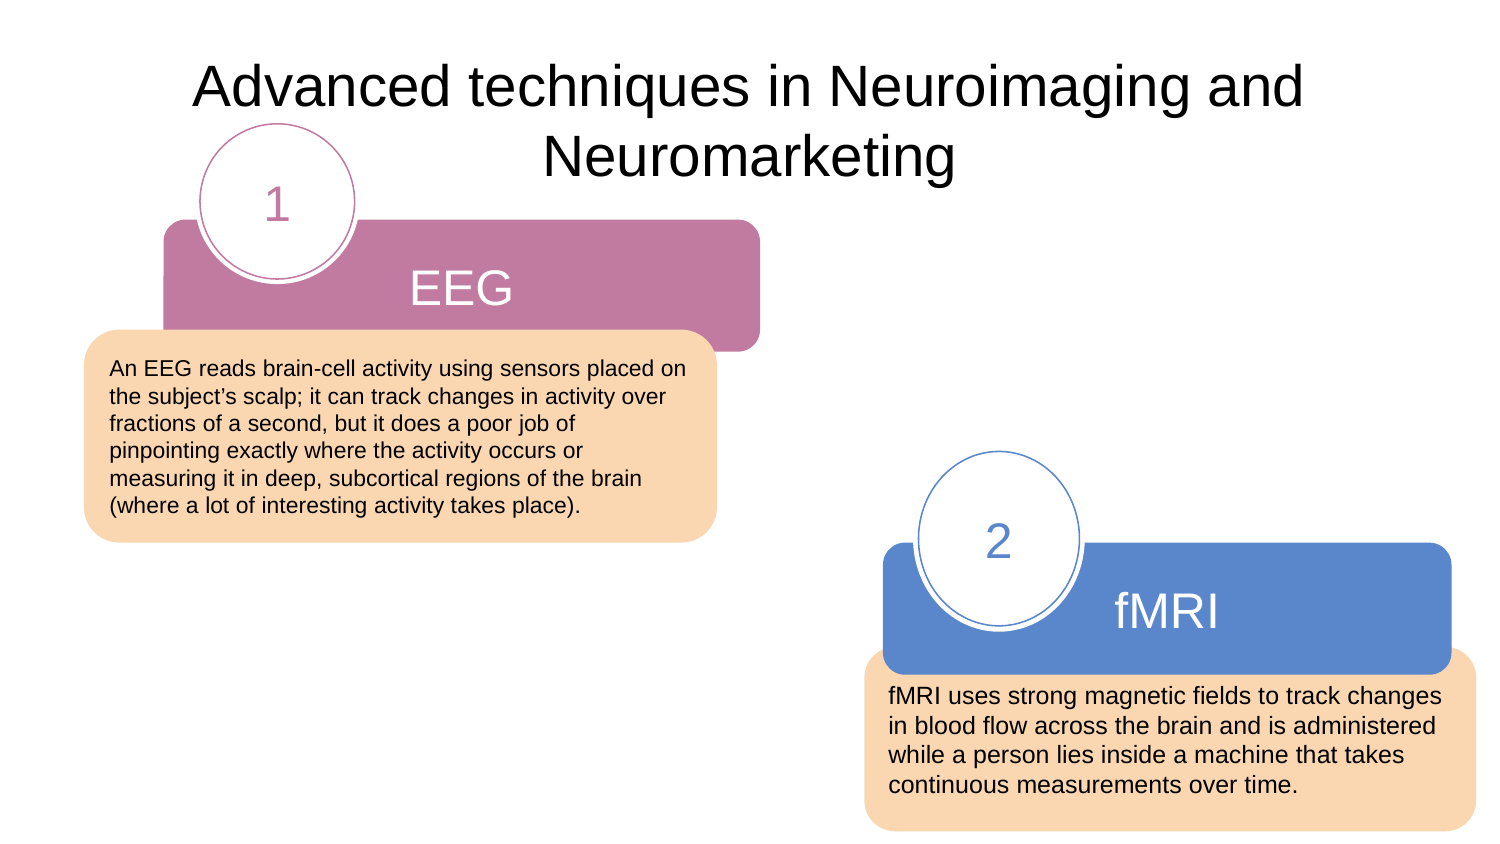

# Advanced techniques in Neuroimaging and Neuromarketing

1
EEG
An EEG reads brain-cell activity using sensors placed on the subject’s scalp; it can track changes in activity over fractions of a second, but it does a poor job of pinpointing exactly where the activity occurs or measuring it in deep, subcortical regions of the brain (where a lot of interesting activity takes place).

2
fMRI
fMRI uses strong magnetic fields to track changes in blood flow across the brain and is administered while a person lies inside a machine that takes continuous measurements over time.